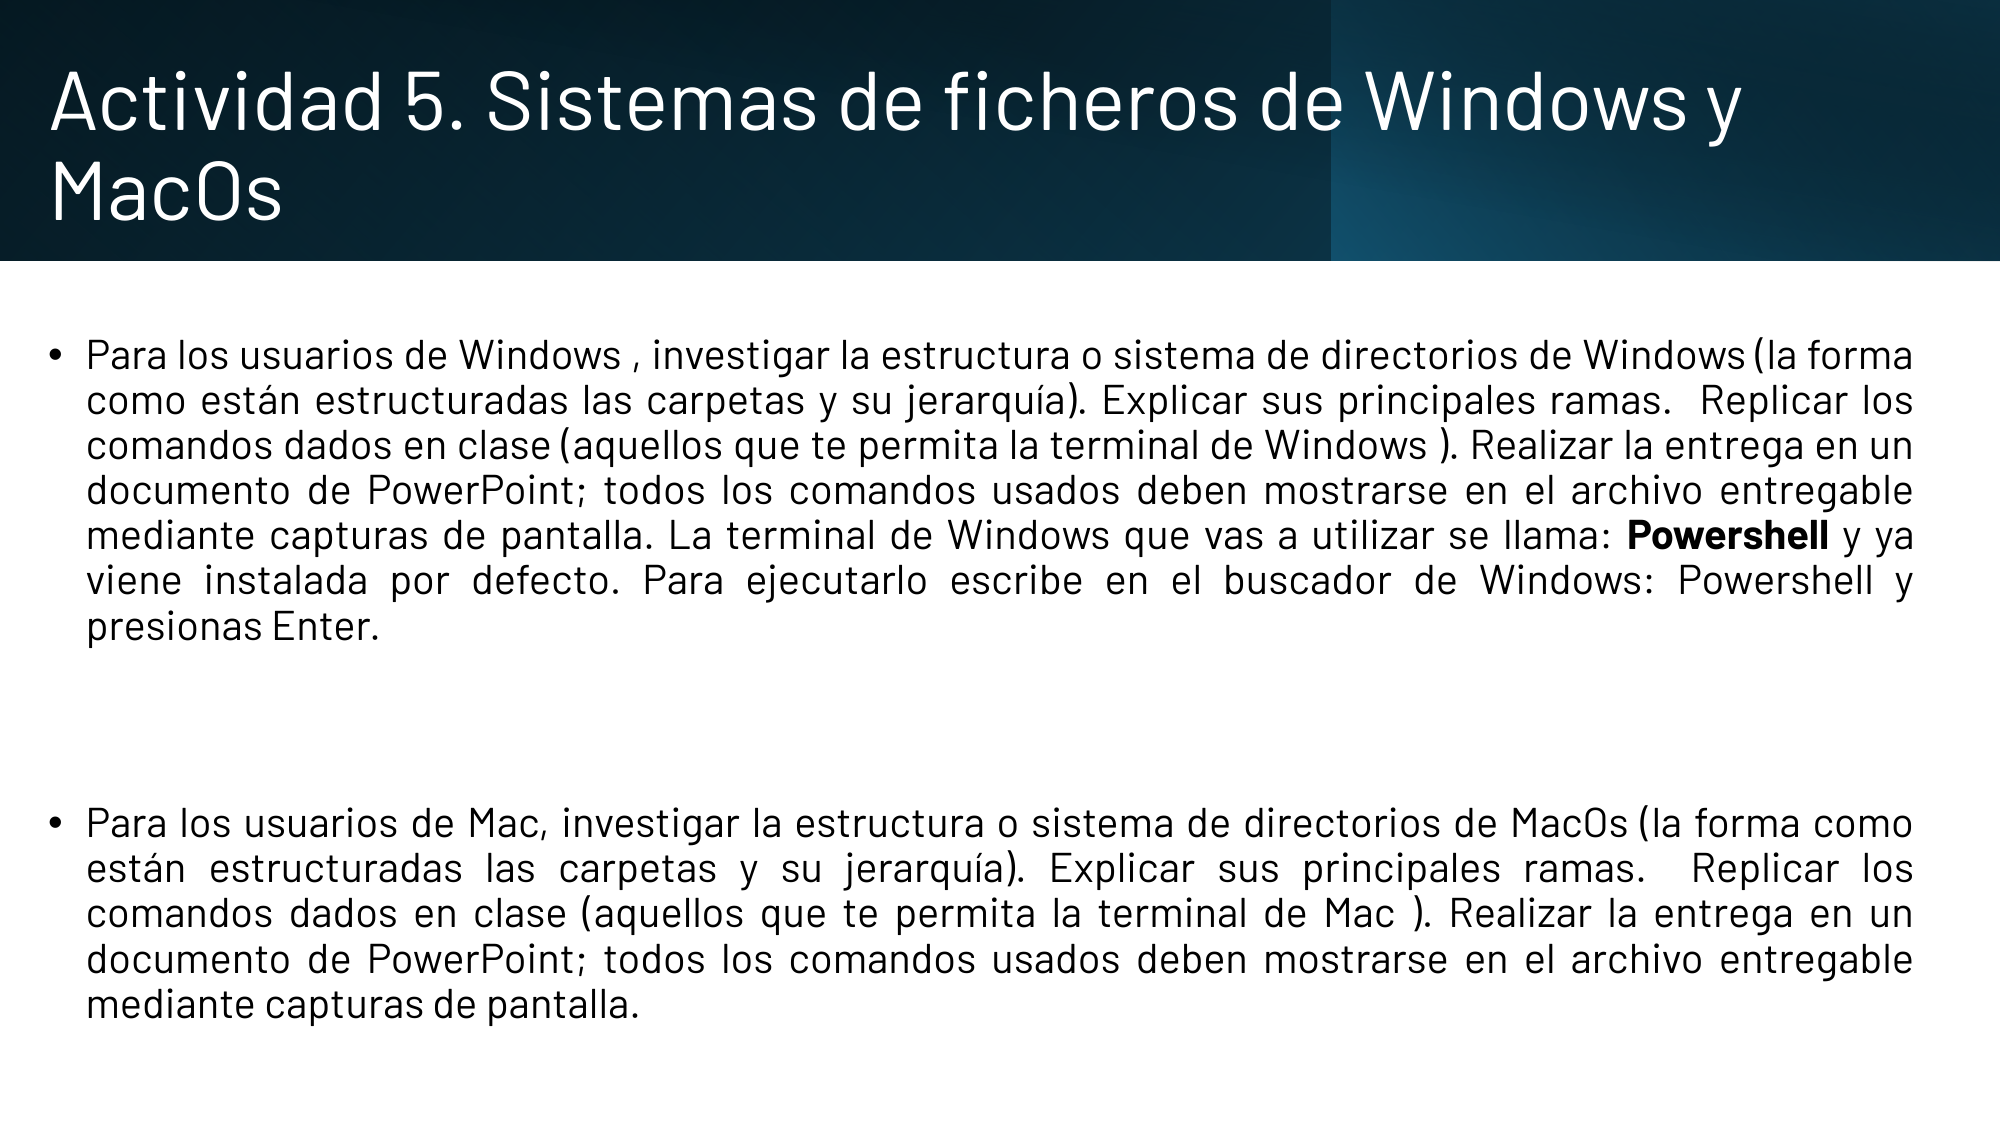

# Actividad 5. Sistemas de ficheros de Windows y MacOs
Para los usuarios de Windows , investigar la estructura o sistema de directorios de Windows (la forma como están estructuradas las carpetas y su jerarquía). Explicar sus principales ramas.  Replicar los comandos dados en clase (aquellos que te permita la terminal de Windows ). Realizar la entrega en un documento de PowerPoint; todos los comandos usados deben mostrarse en el archivo entregable mediante capturas de pantalla. La terminal de Windows que vas a utilizar se llama: Powershell y ya viene instalada por defecto. Para ejecutarlo escribe en el buscador de Windows: Powershell y presionas Enter.

Para los usuarios de Mac, investigar la estructura o sistema de directorios de MacOs (la forma como están estructuradas las carpetas y su jerarquía). Explicar sus principales ramas.  Replicar los comandos dados en clase (aquellos que te permita la terminal de Mac ). Realizar la entrega en un documento de PowerPoint; todos los comandos usados deben mostrarse en el archivo entregable mediante capturas de pantalla.